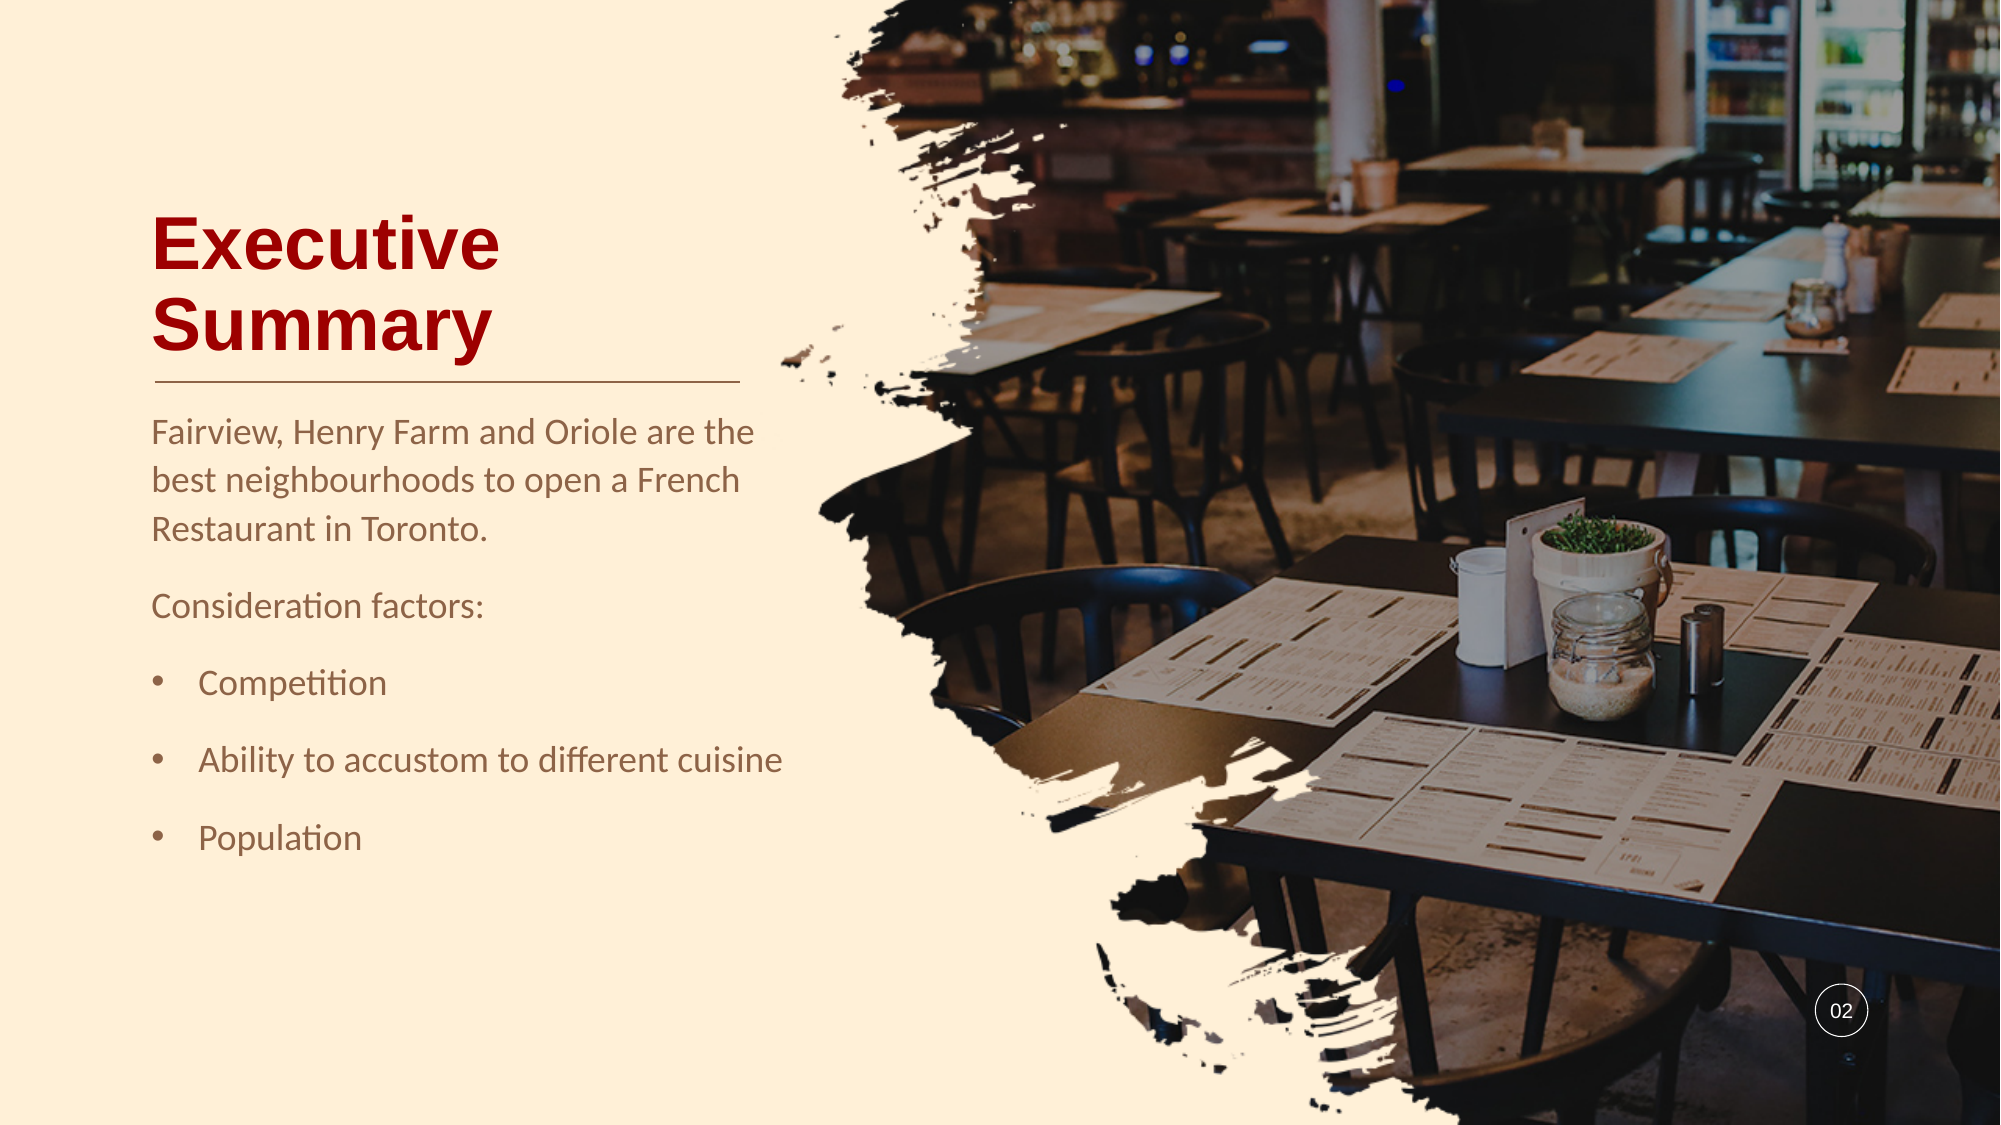

# Executive Summary
Fairview, Henry Farm and Oriole are the best neighbourhoods to open a French Restaurant in Toronto.
Consideration factors:
Competition
Ability to accustom to different cuisine
Population
02